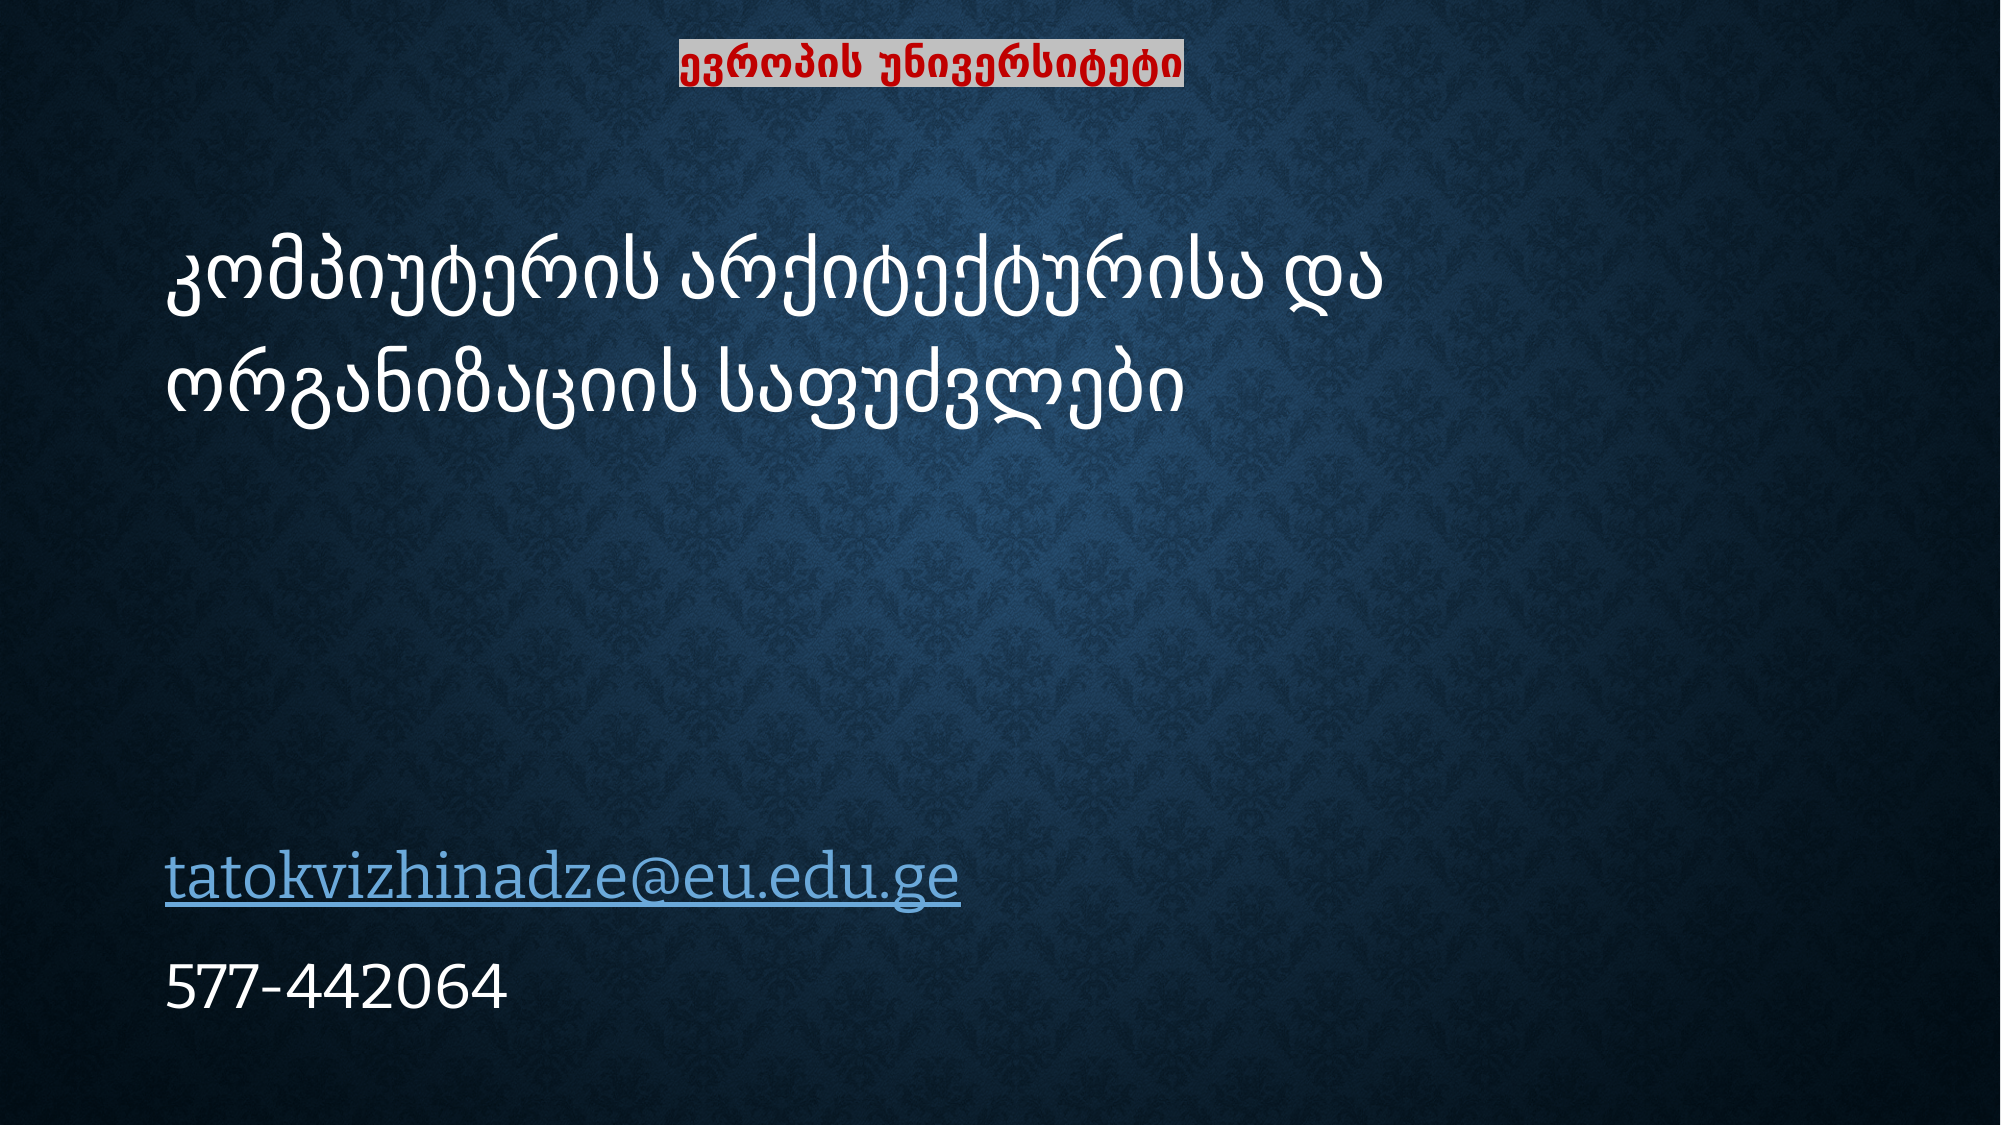

# ევროპის უნივერსიტეტი
კომპიუტერის არქიტექტურისა და ორგანიზაციის საფუძვლები

tatokvizhinadze@eu.edu.ge
577-442064